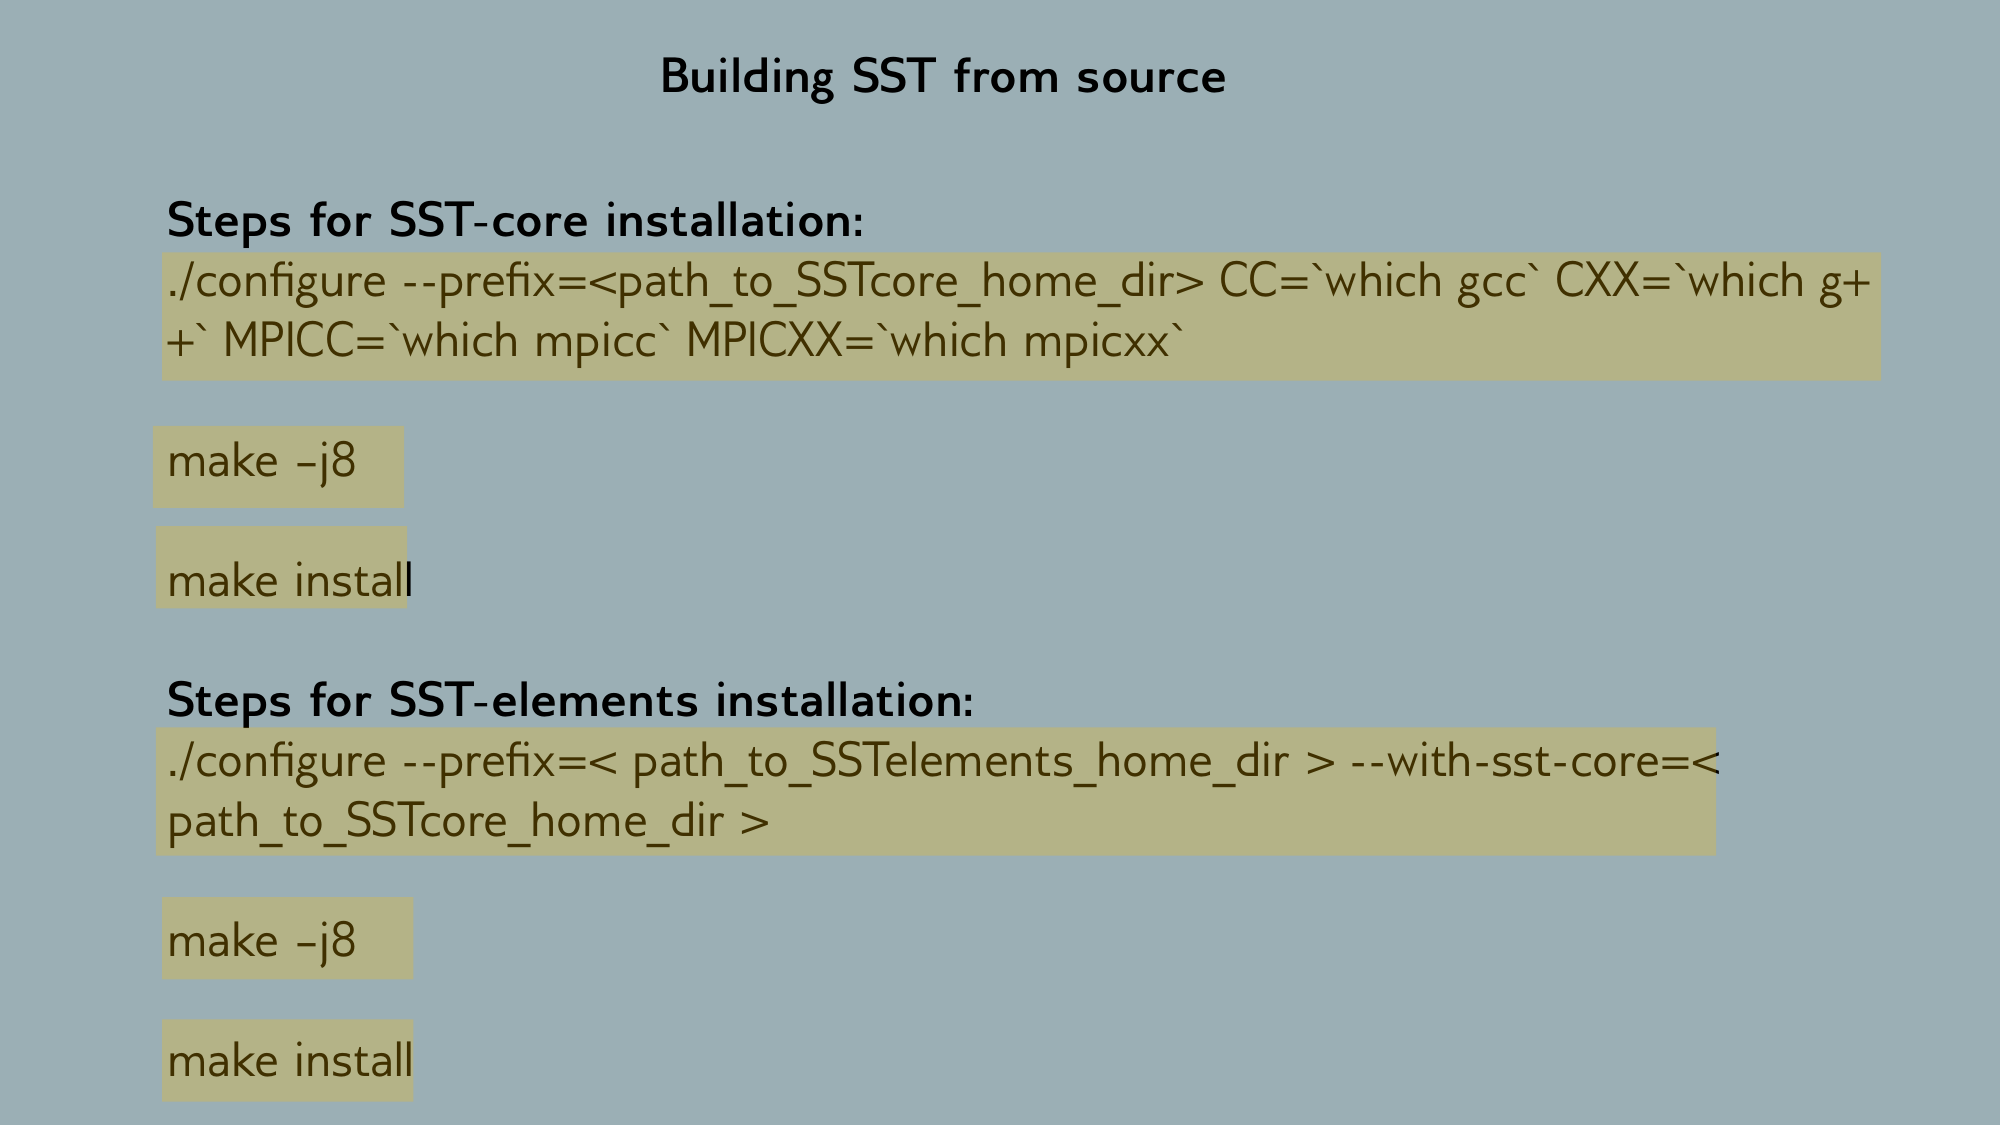

Building SST from source
Steps for SST-core installation:
./configure --prefix=<path_to_SSTcore_home_dir> CC=`which gcc` CXX=`which g++` MPICC=`which mpicc` MPICXX=`which mpicxx`

make –j8

make install

Steps for SST-elements installation:
./configure --prefix=< path_to_SSTelements_home_dir > --with-sst-core=< path_to_SSTcore_home_dir >

make –j8

make install